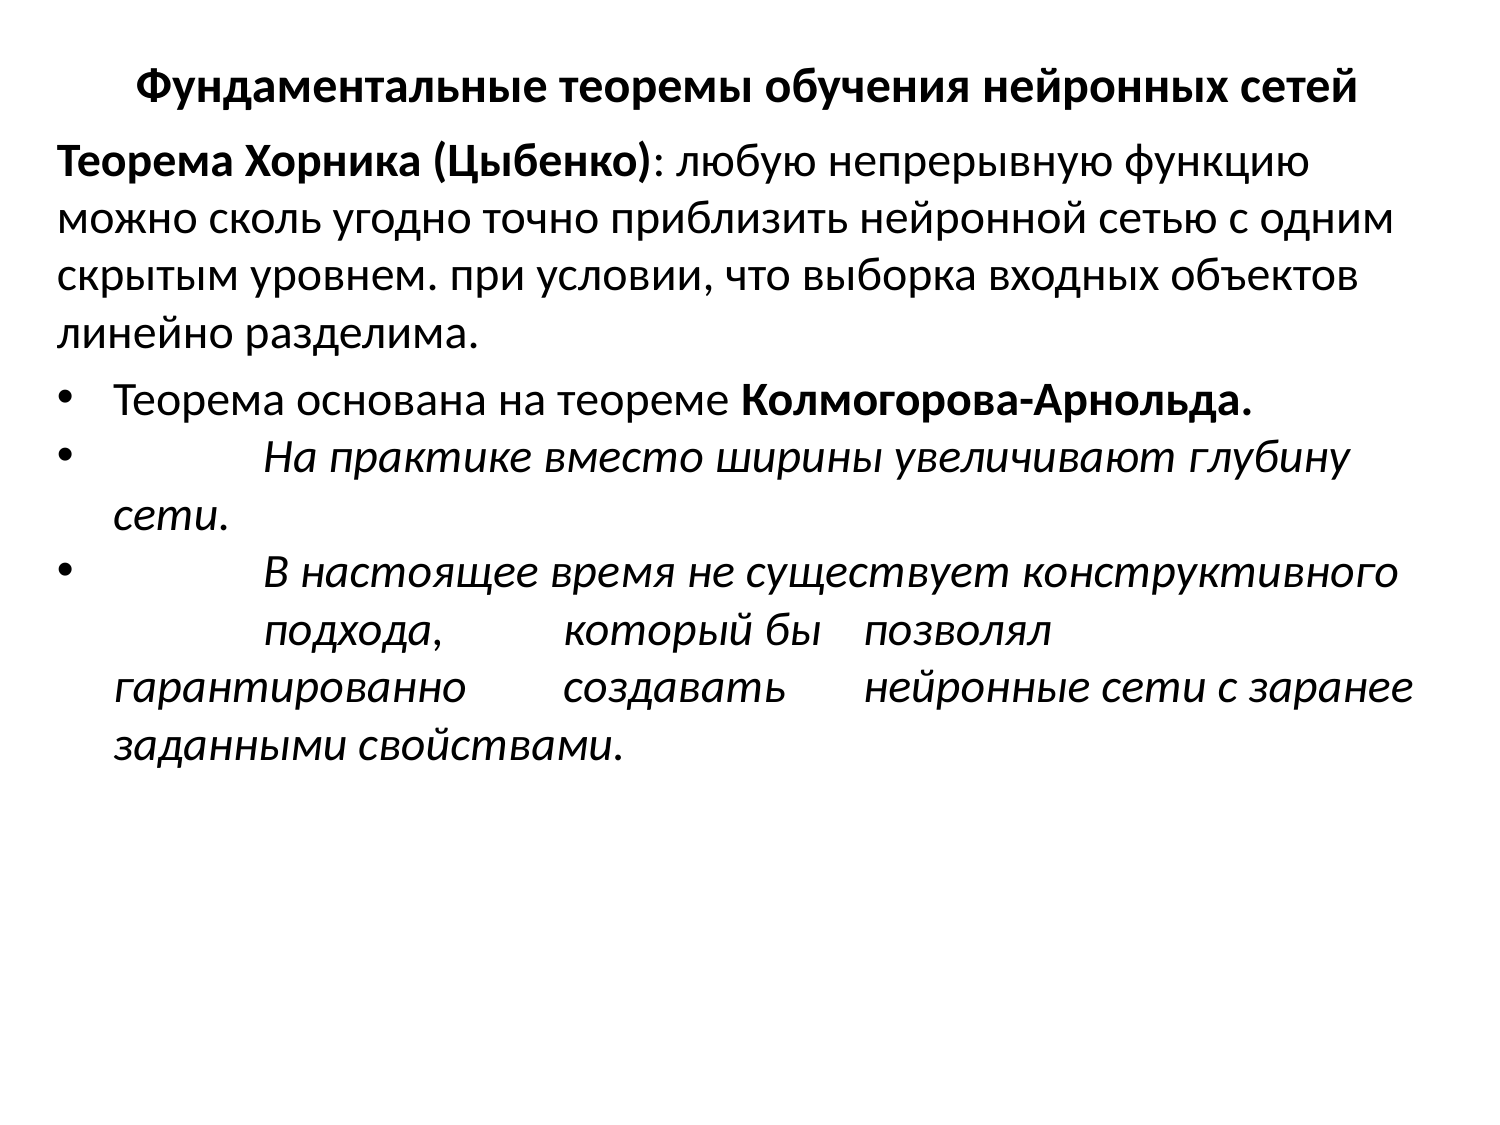

# Фундаментальные теоремы обучения нейронных сетей
Теорема Хорника (Цыбенко): любую непрерывную функцию можно сколь угодно точно приблизить нейронной сетью с одним скрытым уровнем. при условии, что выборка входных объектов линейно разделима.
Теорема основана на теореме Колмогорова-Арнольда.
	На практике вместо ширины увеличивают глубину сети.
	В настоящее время не существует конструктивного 	подхода, 	который бы 	позволял 	гарантированно 	создавать 	нейронные сети с заранее заданными свойствами.